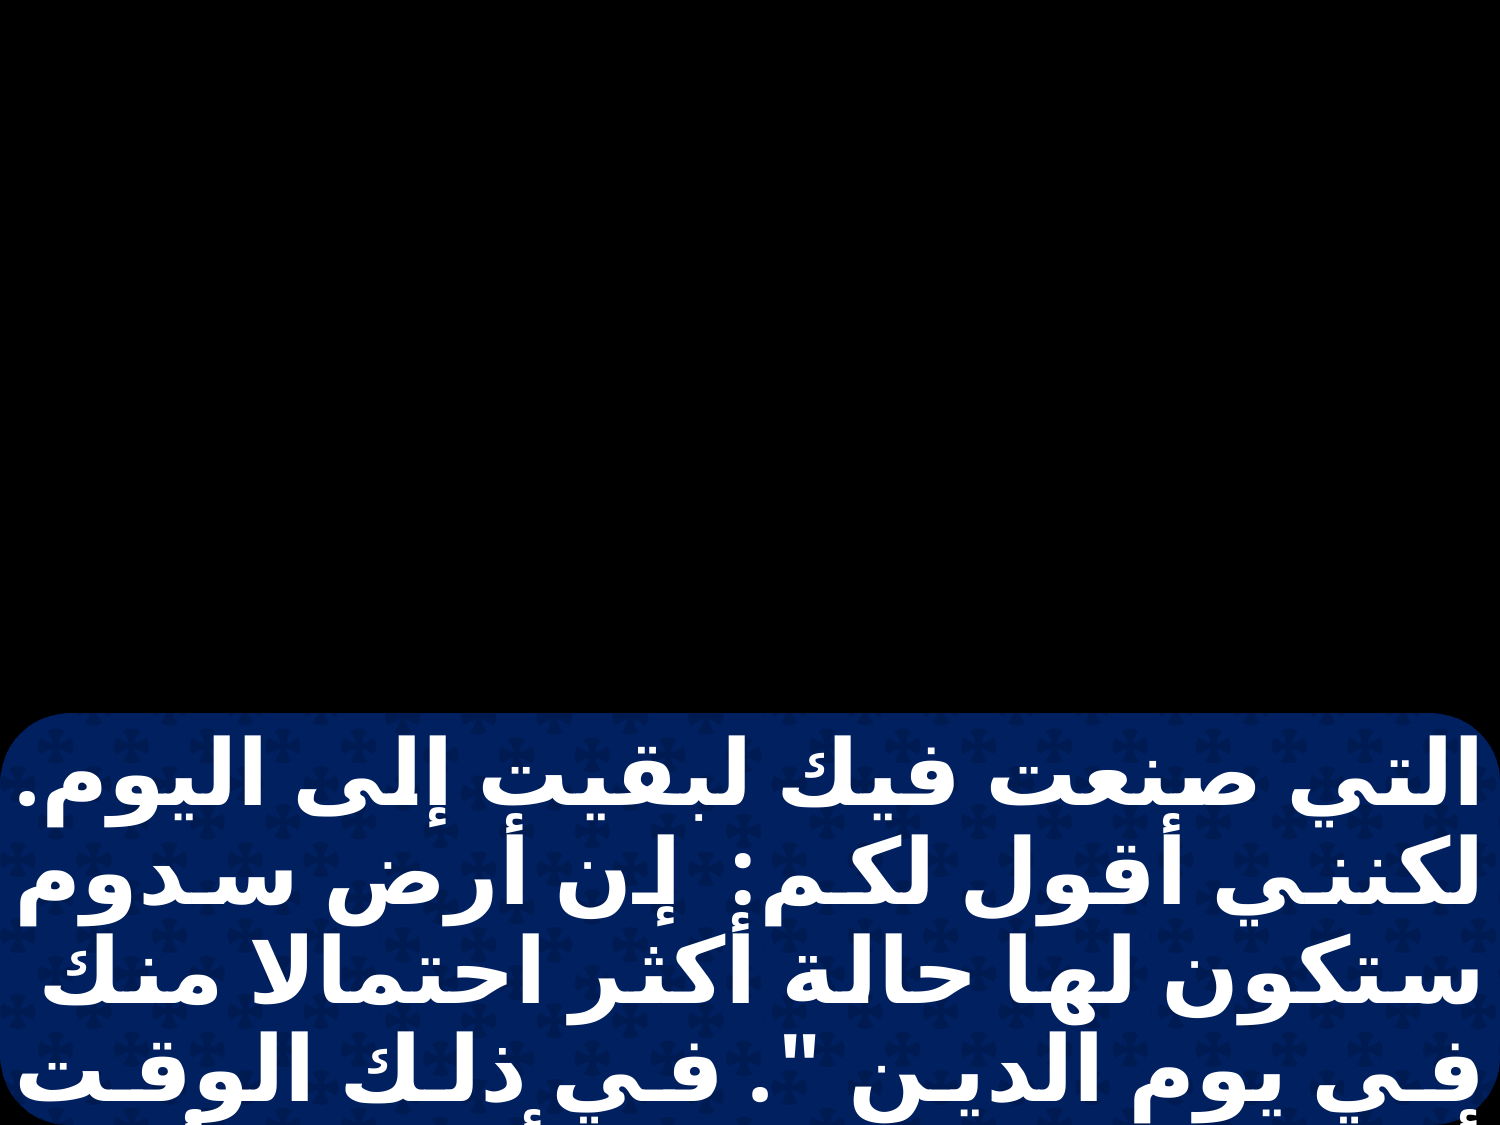

التي صنعت فيك لبقيت إلى اليوم. لكنني أقول لكم:  إن أرض سدوم ستكون لها حالة أكثر احتمالا منك  في يوم الدين ". في ذلك الوقت أجاب يسوع وقال:  " أشكرك أيها الآب رب السماء والأرض، لأنك